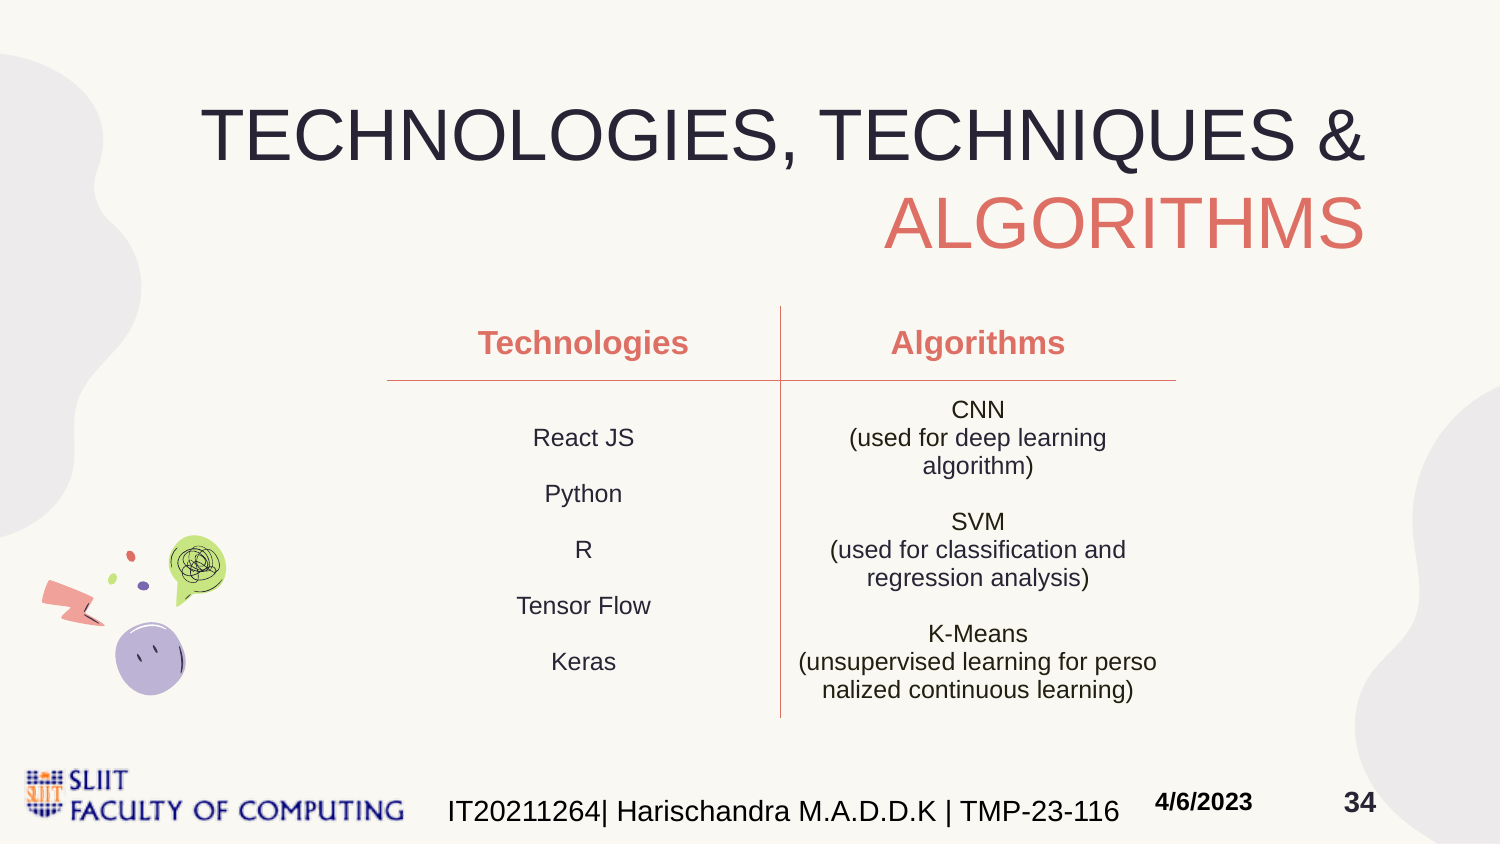

# TECHNOLOGIES, TECHNIQUES & ALGORITHMS
| Technologies | Algorithms |
| --- | --- |
| React JS Python R Tensor Flow Keras | CNN (used for deep learning algorithm) SVM (used for classification and regression analysis) K-Means (unsupervised learning for personalized continuous learning) |

IT20211264| Harischandra M.A.D.D.K | TMP-23-116